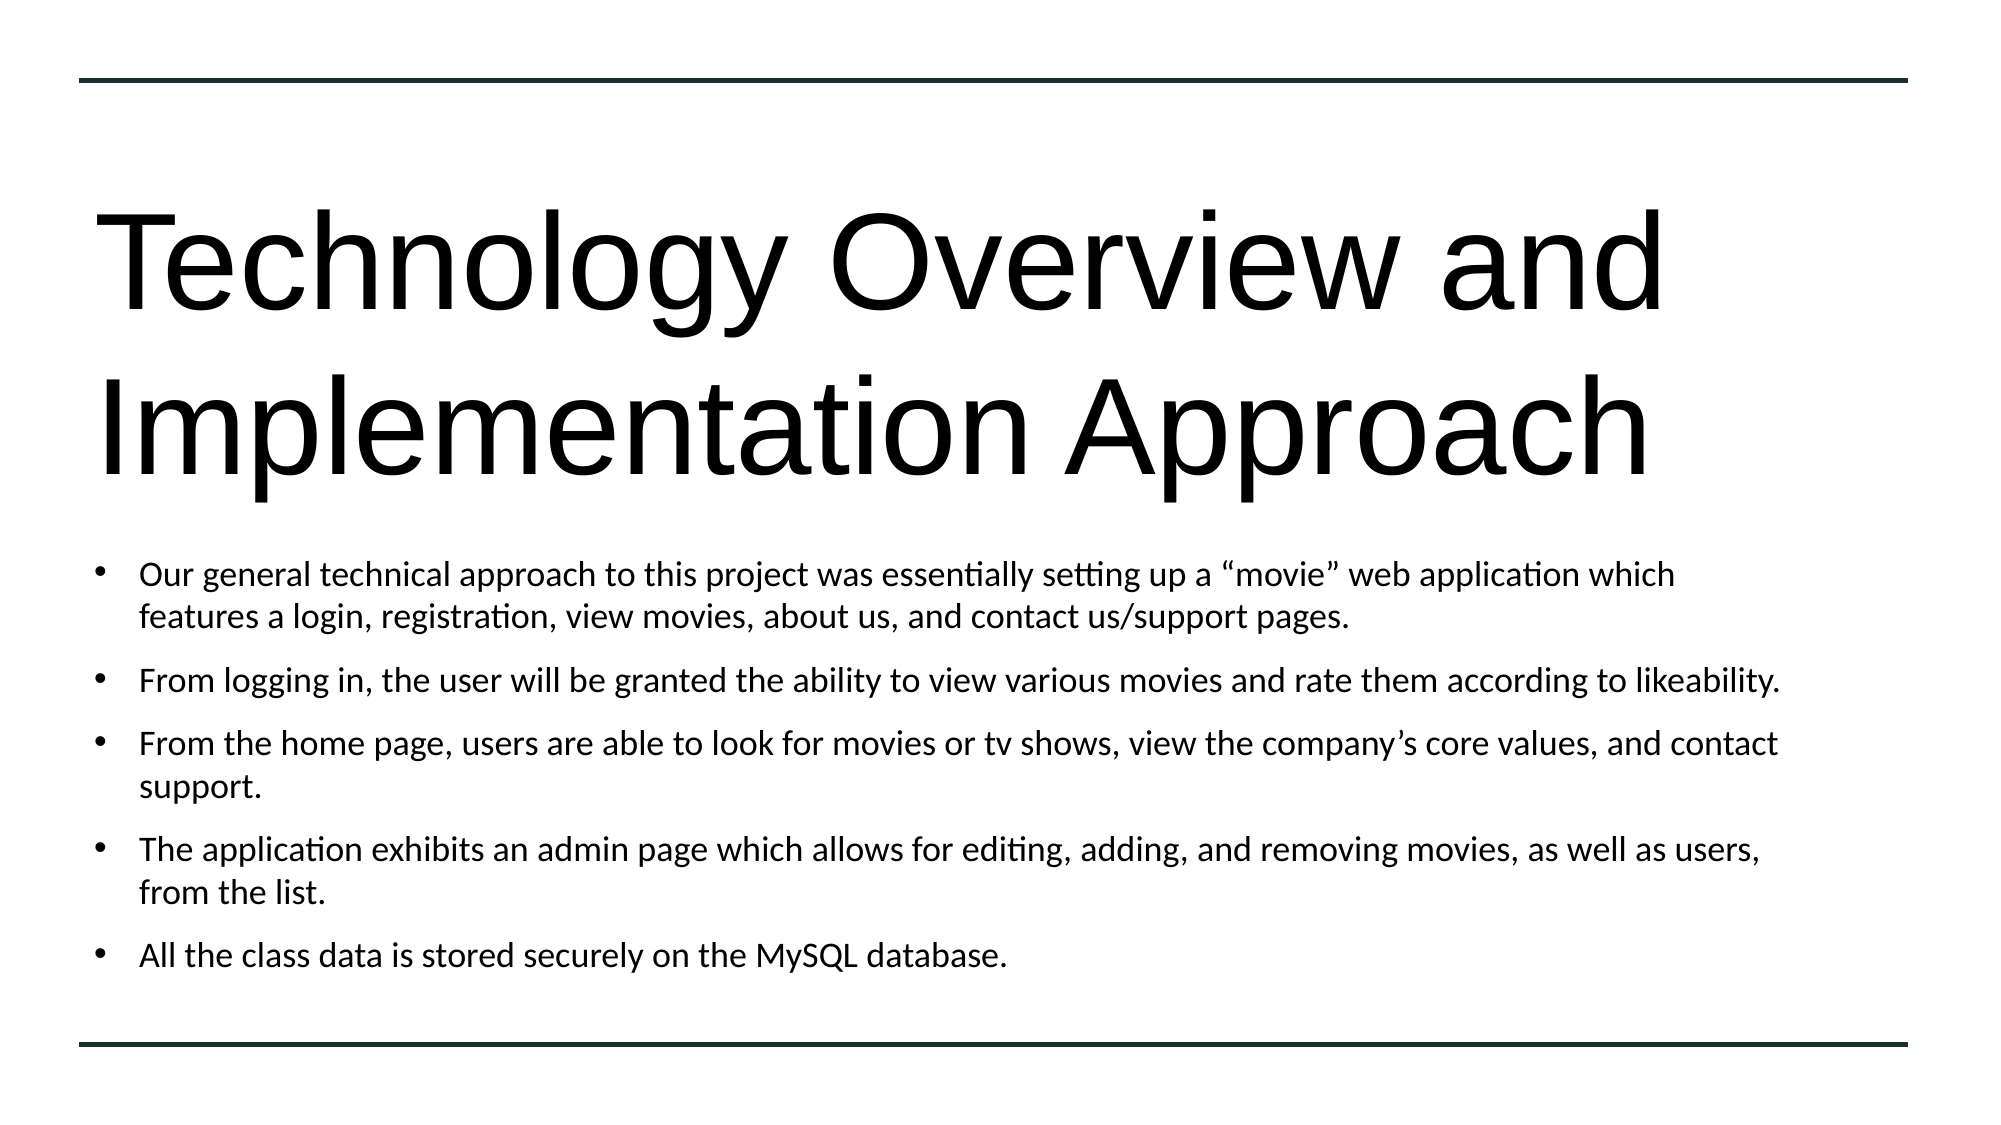

# Technology Overview and Implementation Approach
Our general technical approach to this project was essentially setting up a “movie” web application which features a login, registration, view movies, about us, and contact us/support pages.
From logging in, the user will be granted the ability to view various movies and rate them according to likeability.
From the home page, users are able to look for movies or tv shows, view the company’s core values, and contact support.
The application exhibits an admin page which allows for editing, adding, and removing movies, as well as users, from the list.
All the class data is stored securely on the MySQL database.